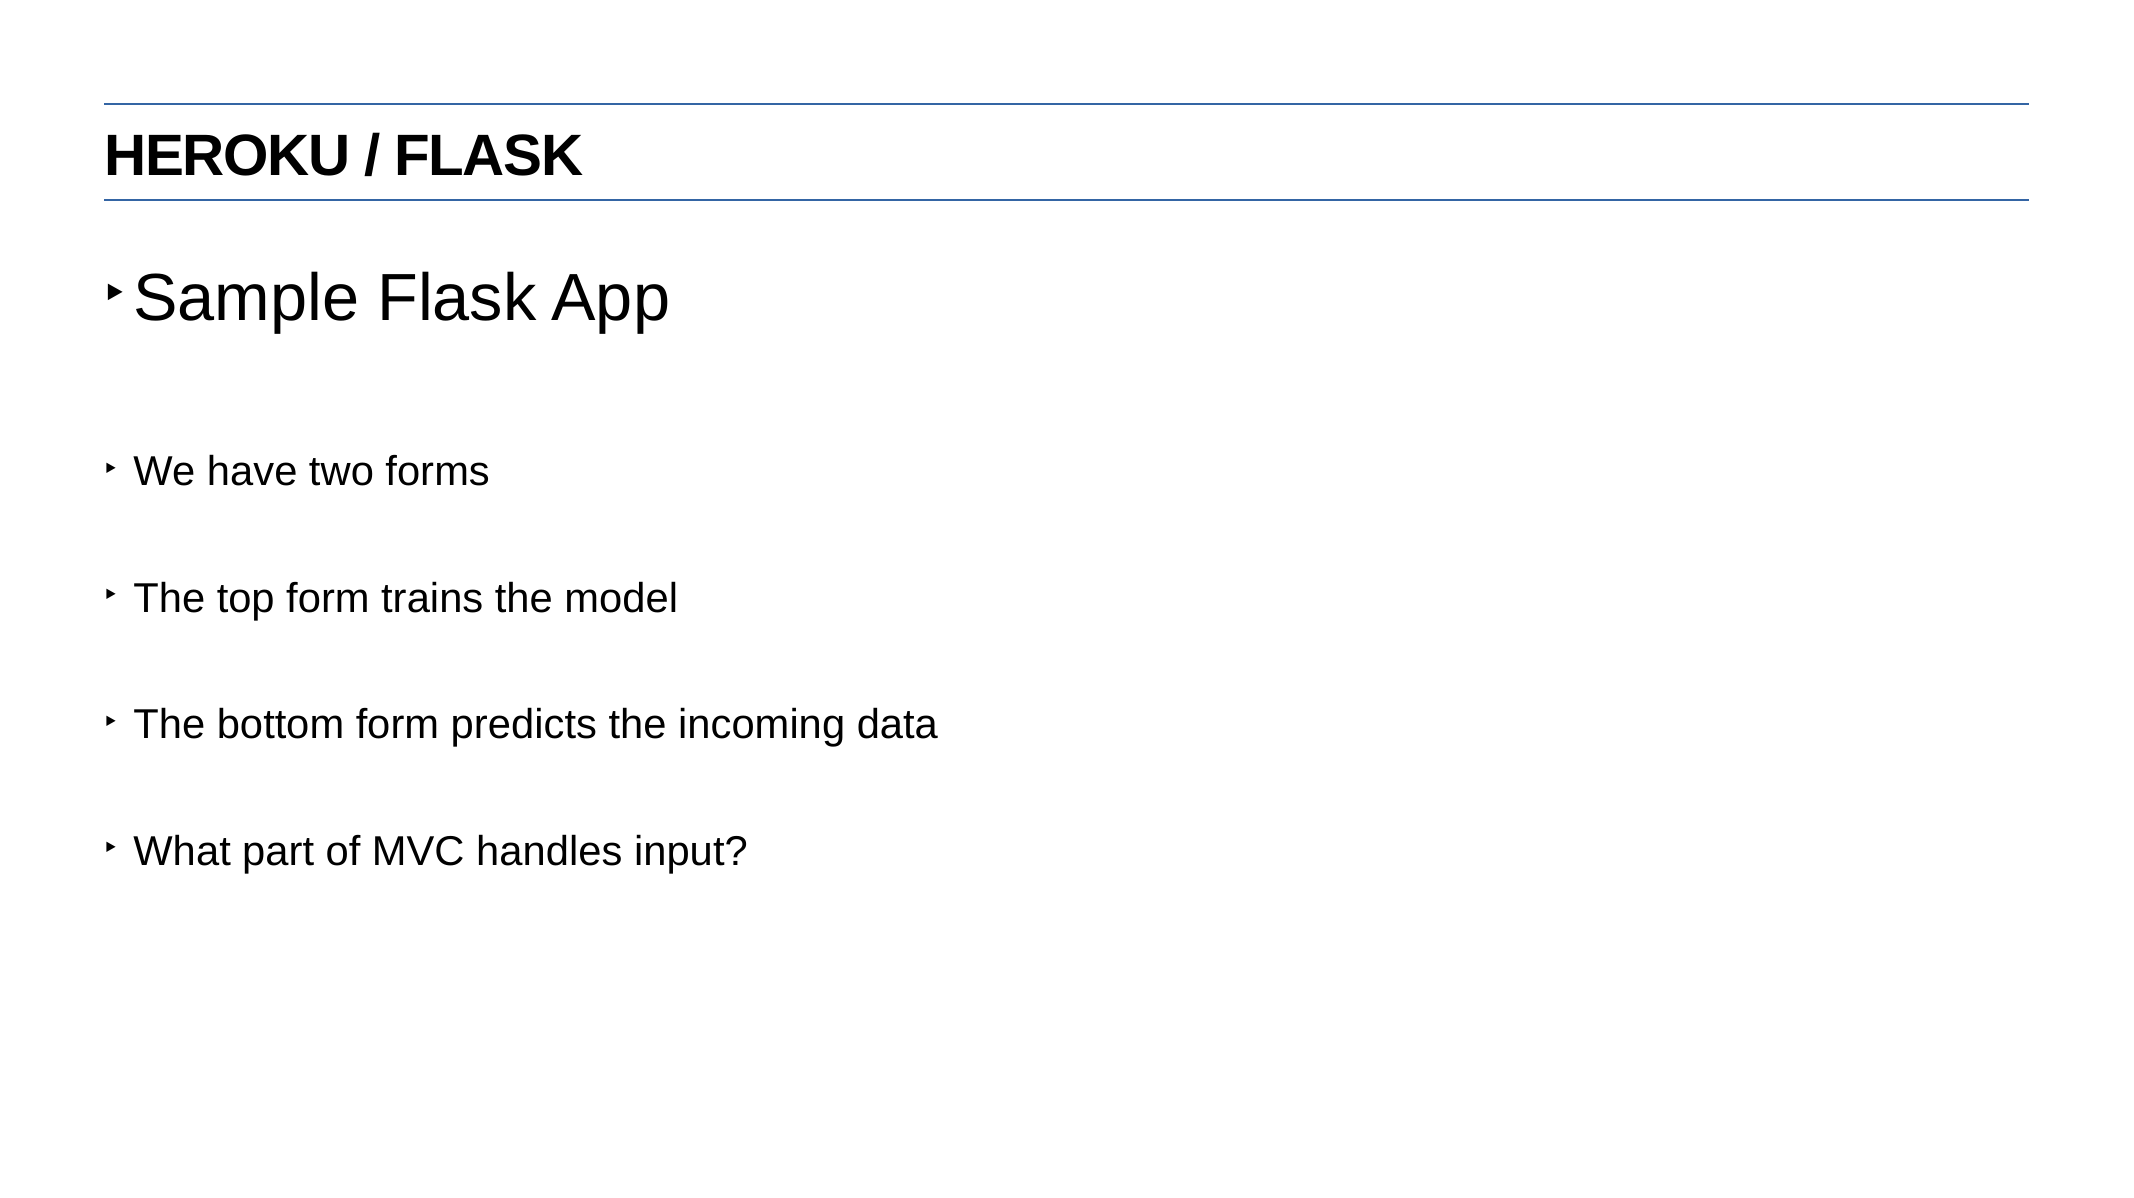

Heroku / FLask

Sample Flask App

We have two forms

The top form trains the model

The bottom form predicts the incoming data

What part of MVC handles input?